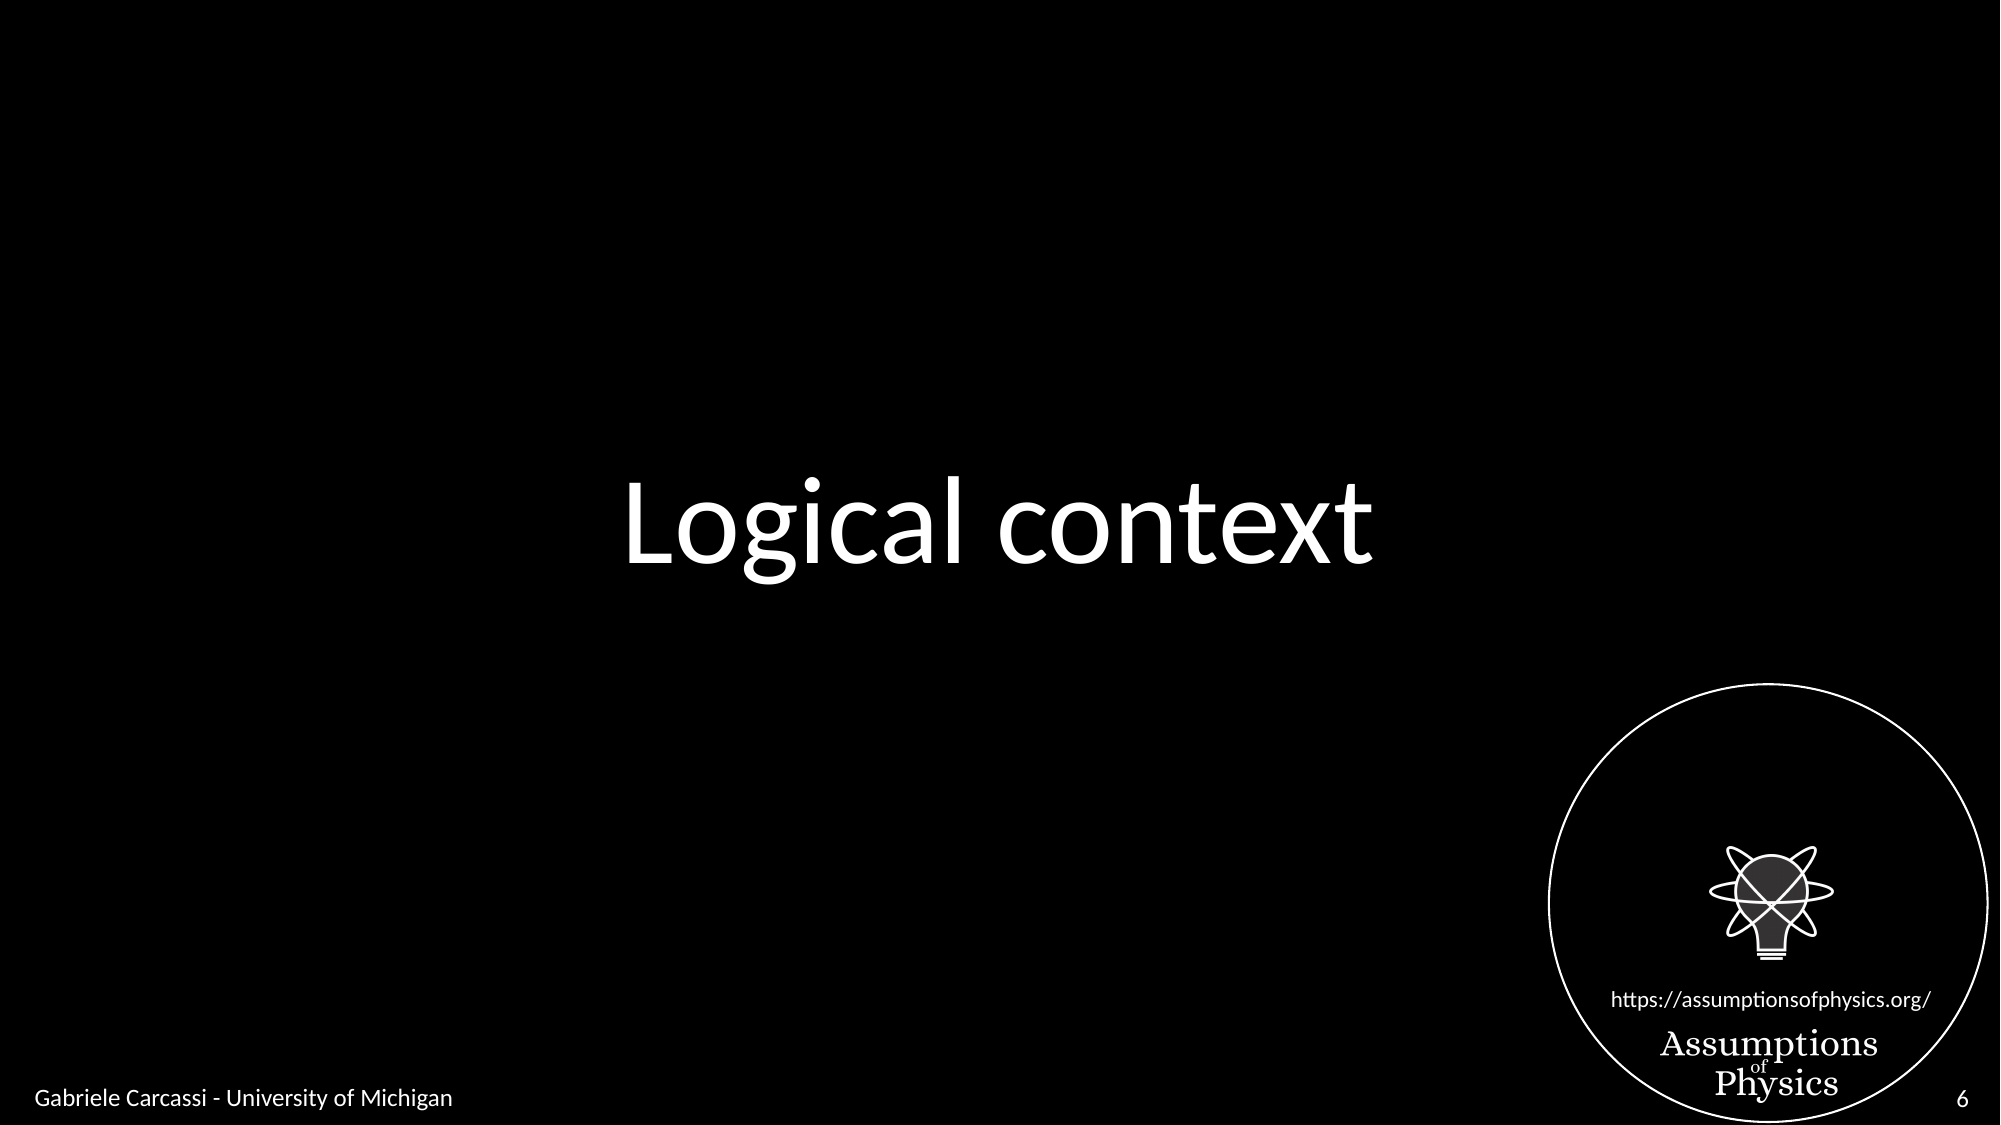

# Logical context

Gabriele Carcassi - University of Michigan
6